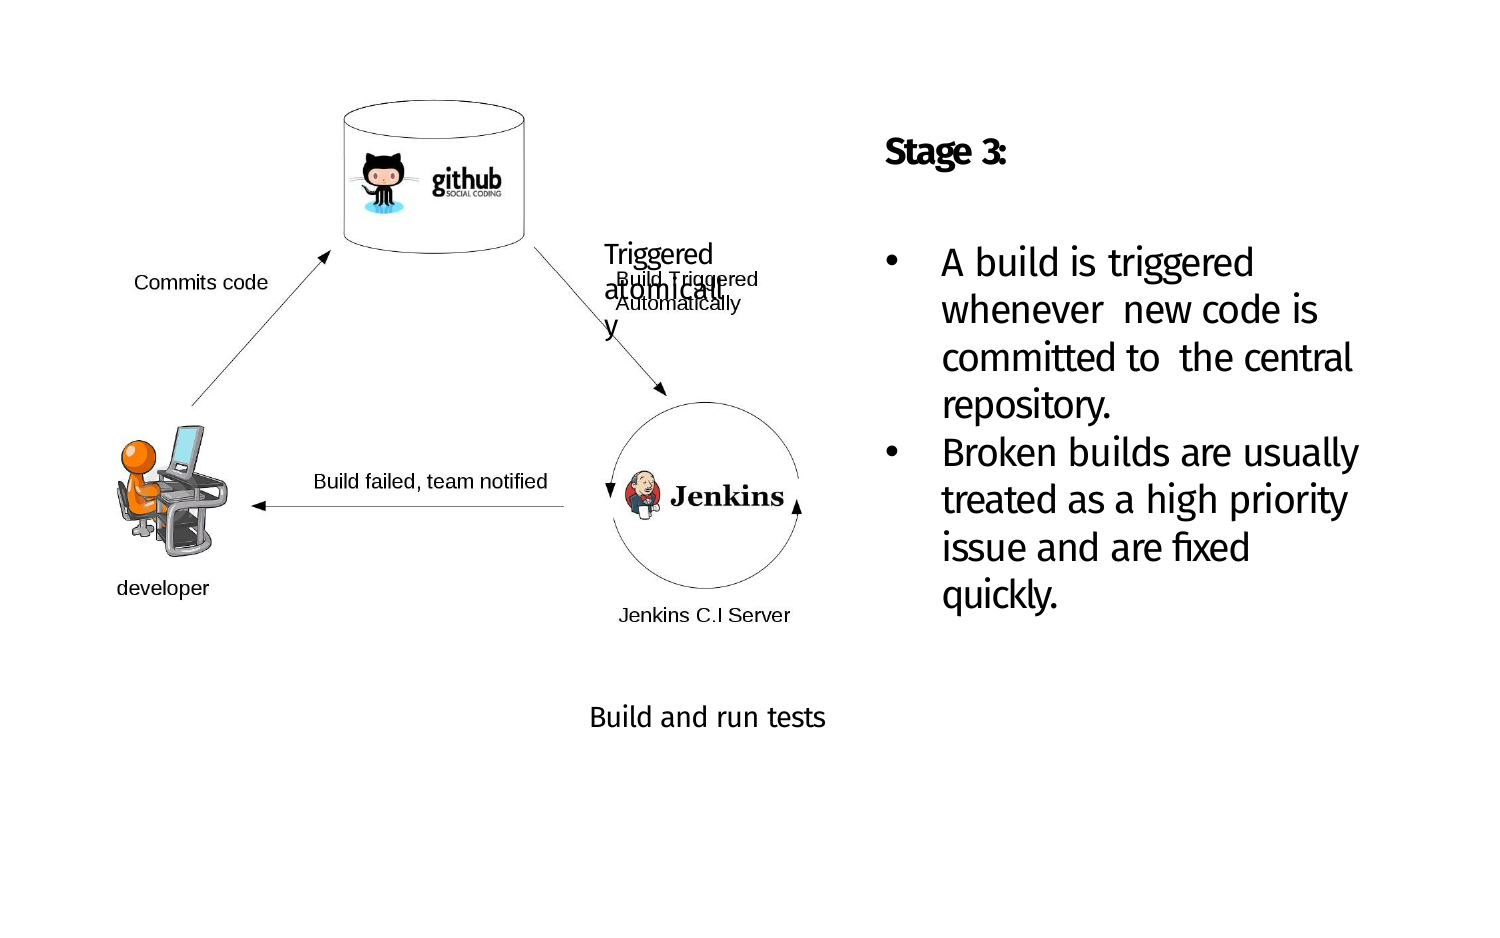

# Stage 3:

Triggered  atomically
A build is triggered whenever  new code is committed to  the central repository.
Broken builds are usually  treated as a high priority  issue and are fixed quickly.

Build and run tests